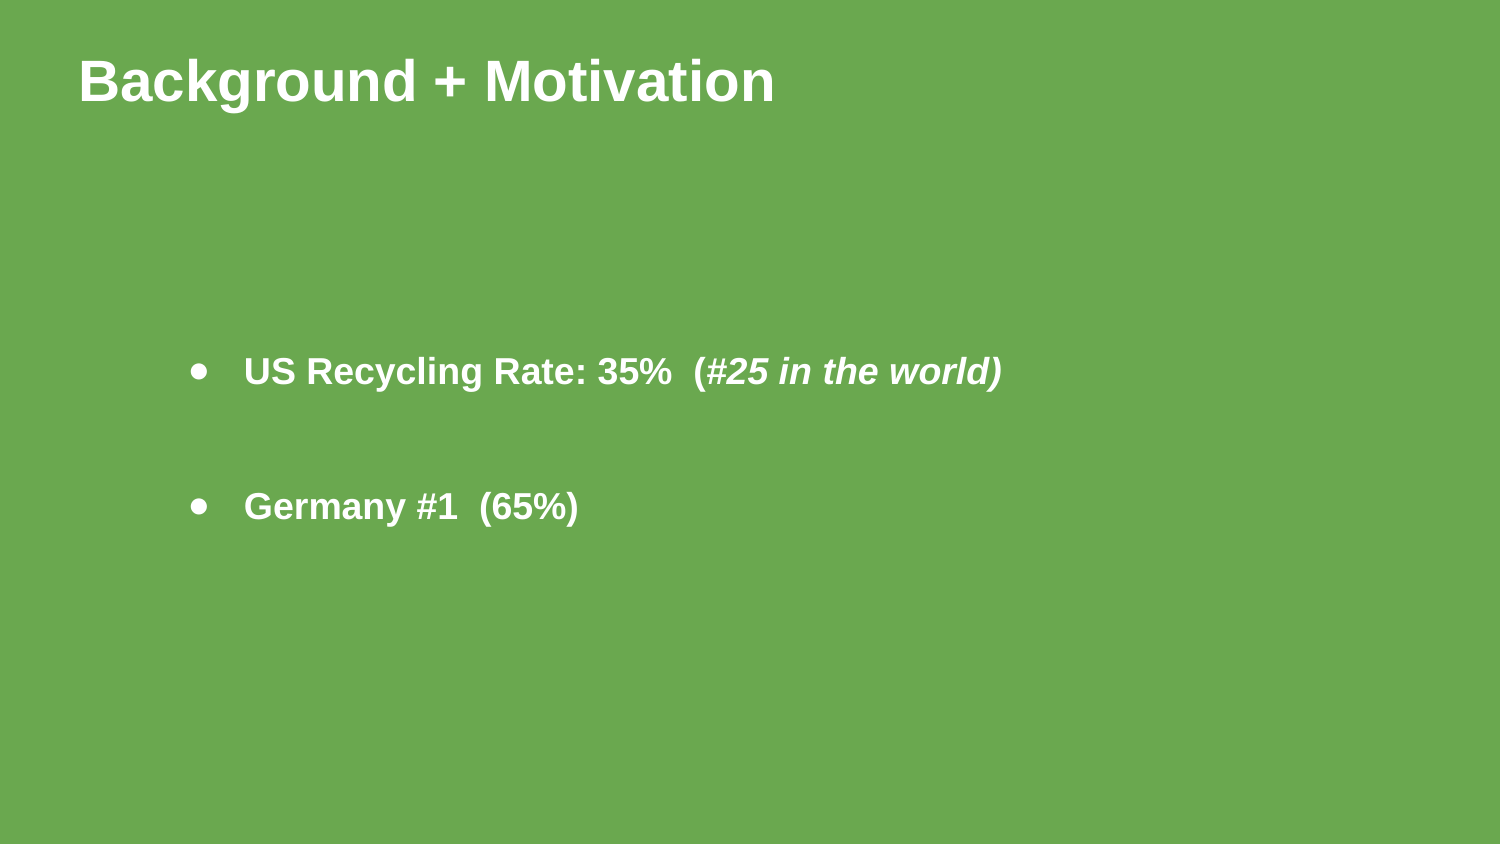

Background + Motivation
US Recycling Rate: 35%  (#25 in the world)

Germany #1  (65%)